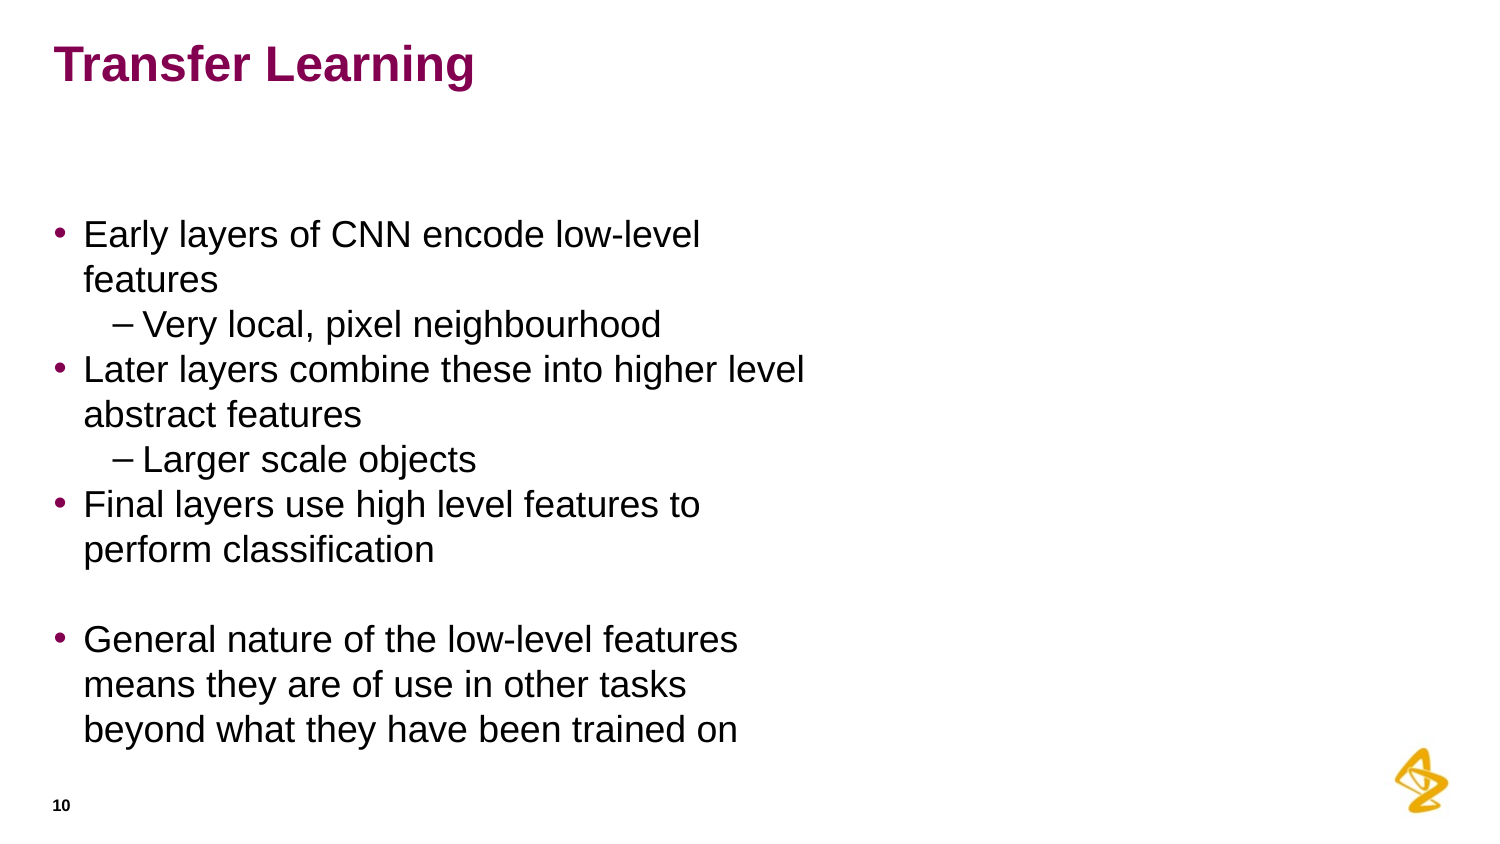

# Transfer Learning
Early layers of CNN encode low-level features
Very local, pixel neighbourhood
Later layers combine these into higher level abstract features
Larger scale objects
Final layers use high level features to perform classification

General nature of the low-level features means they are of use in other tasks beyond what they have been trained on
10